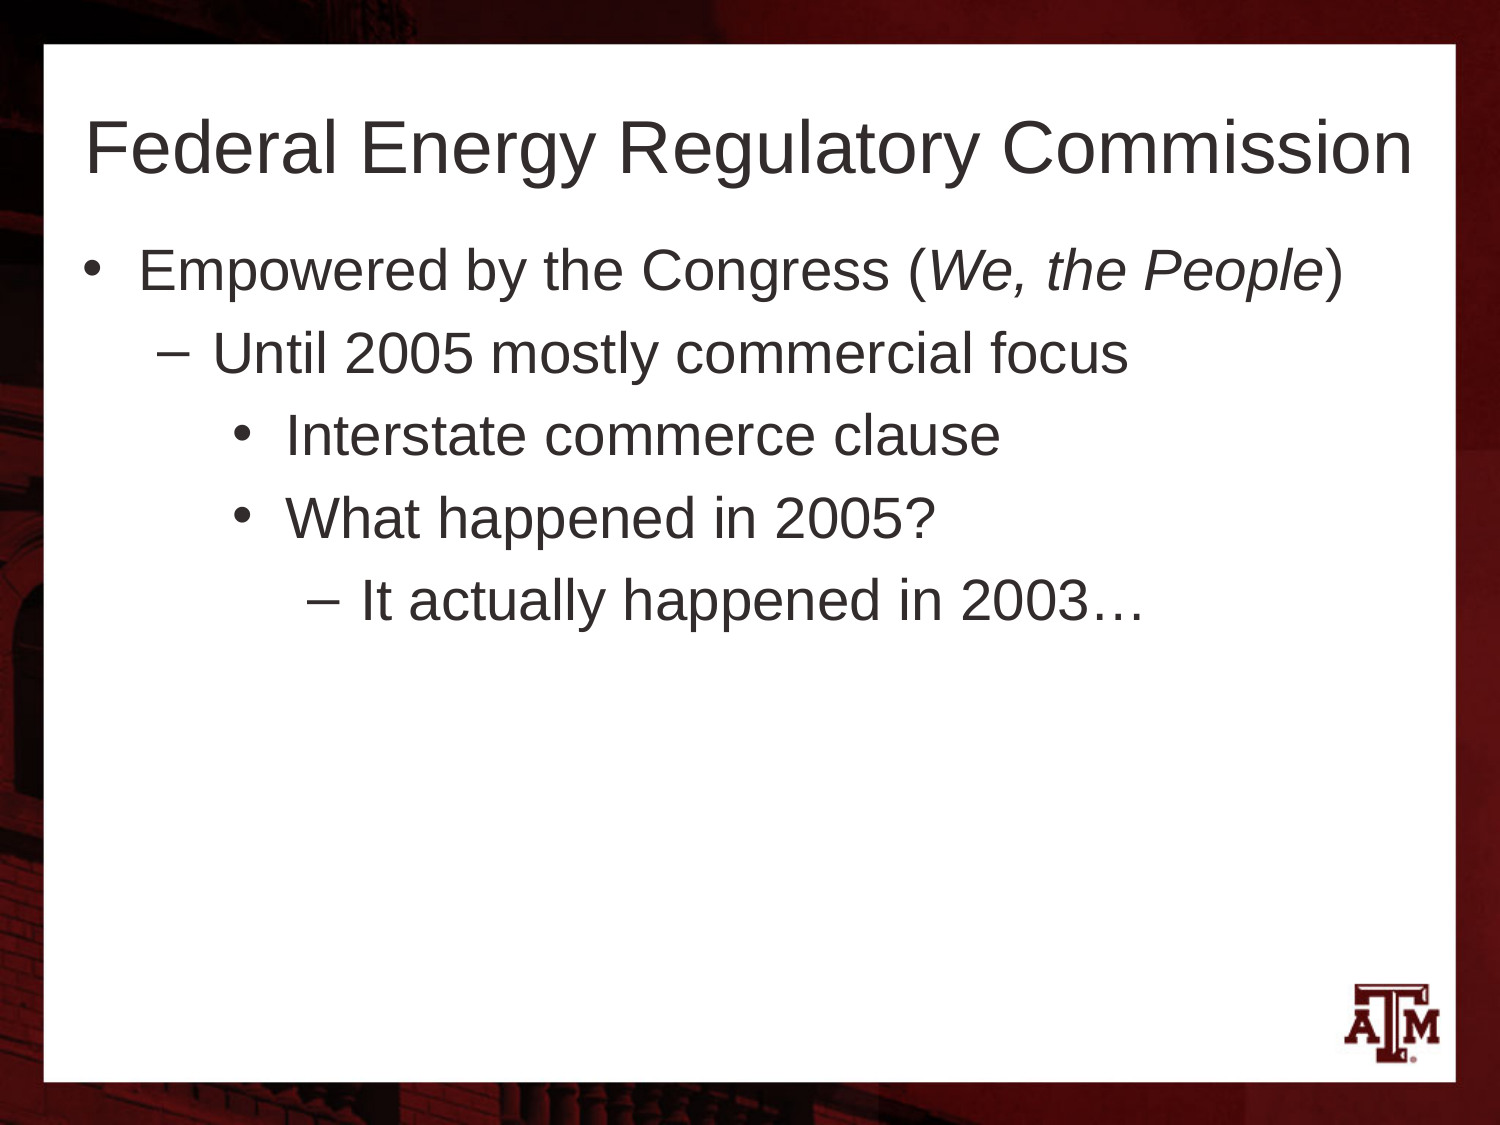

# Federal Energy Regulatory Commission
Empowered by the Congress (We, the People)
Until 2005 mostly commercial focus
Interstate commerce clause
What happened in 2005?
It actually happened in 2003…